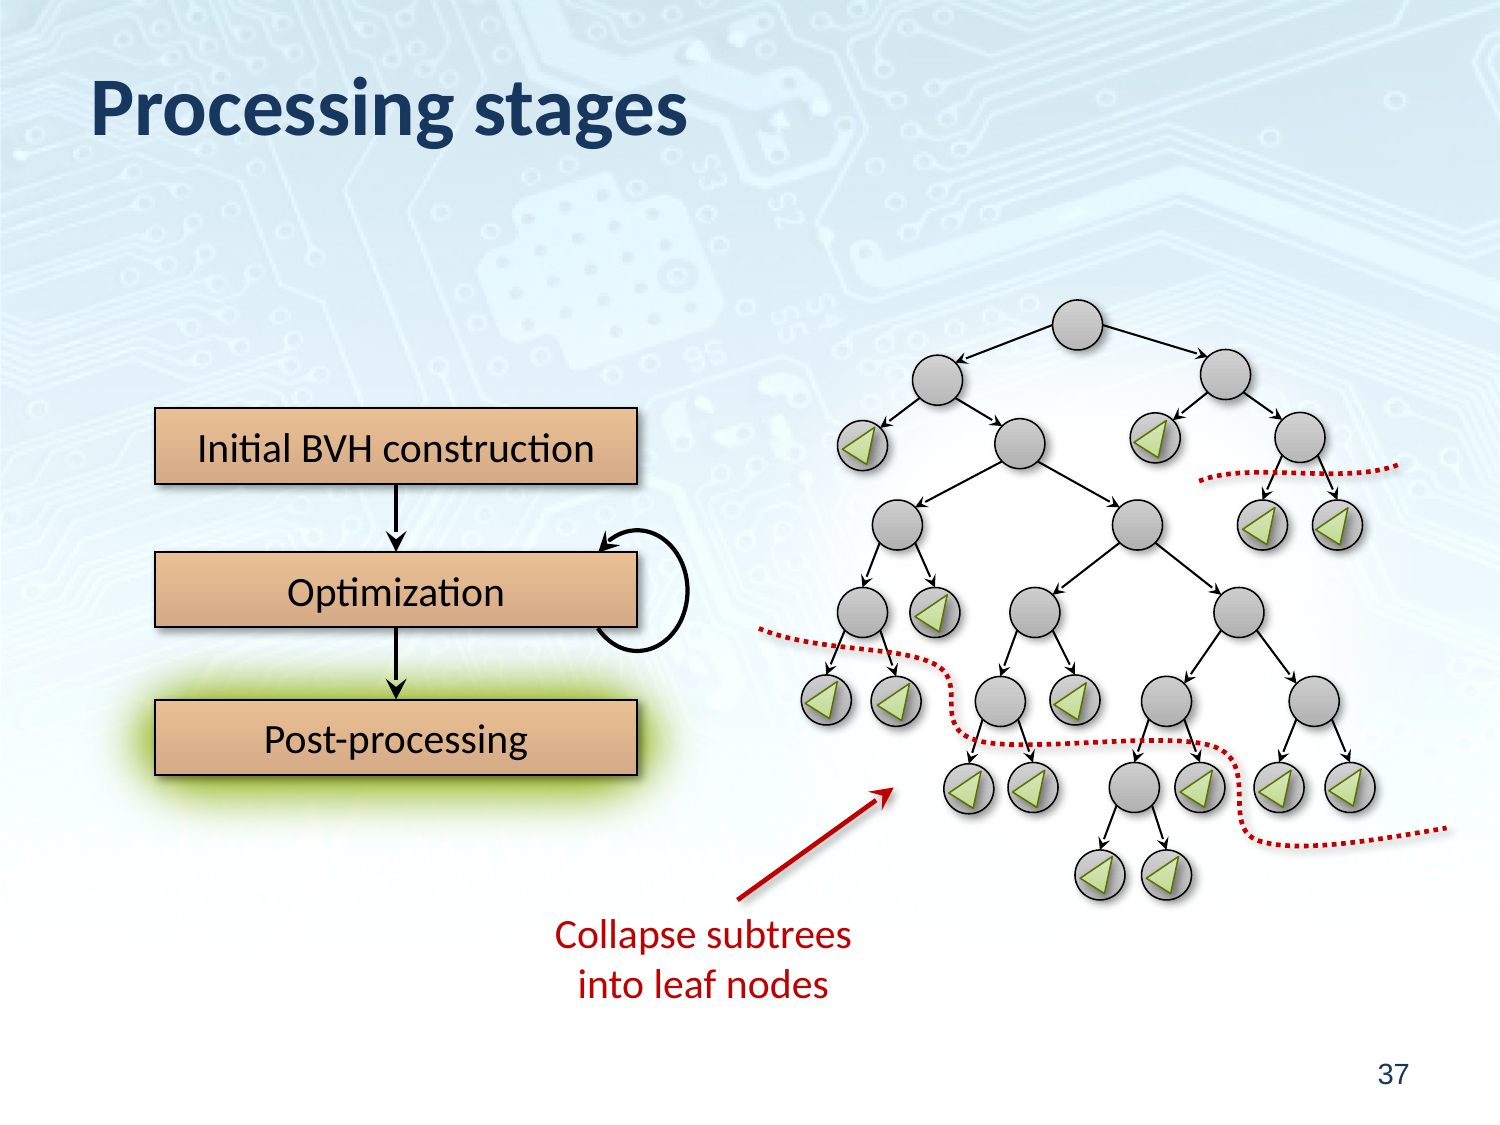

# Processing stages

Initial BVH construction

Optimization

Post-processing

Collapse subtrees
into leaf nodes
37